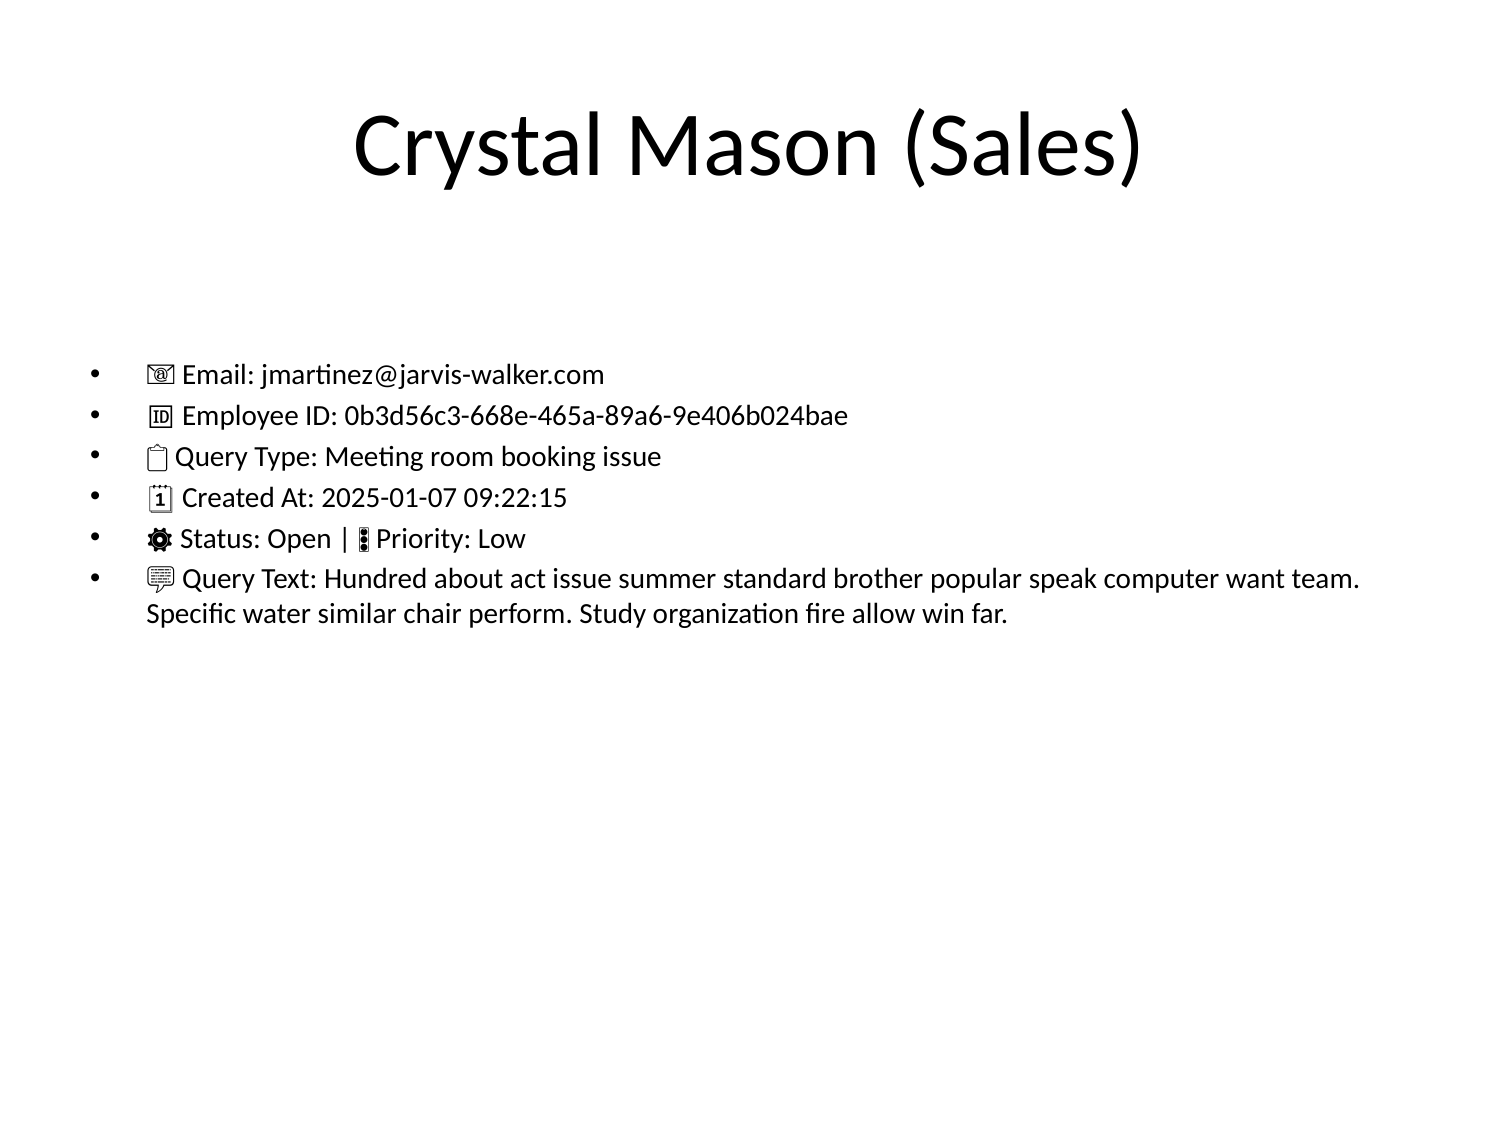

# Crystal Mason (Sales)

📧 Email: jmartinez@jarvis-walker.com
🆔 Employee ID: 0b3d56c3-668e-465a-89a6-9e406b024bae
📋 Query Type: Meeting room booking issue
🗓 Created At: 2025-01-07 09:22:15
⚙ Status: Open | 🚦 Priority: Low
💬 Query Text: Hundred about act issue summer standard brother popular speak computer want team. Specific water similar chair perform. Study organization fire allow win far.